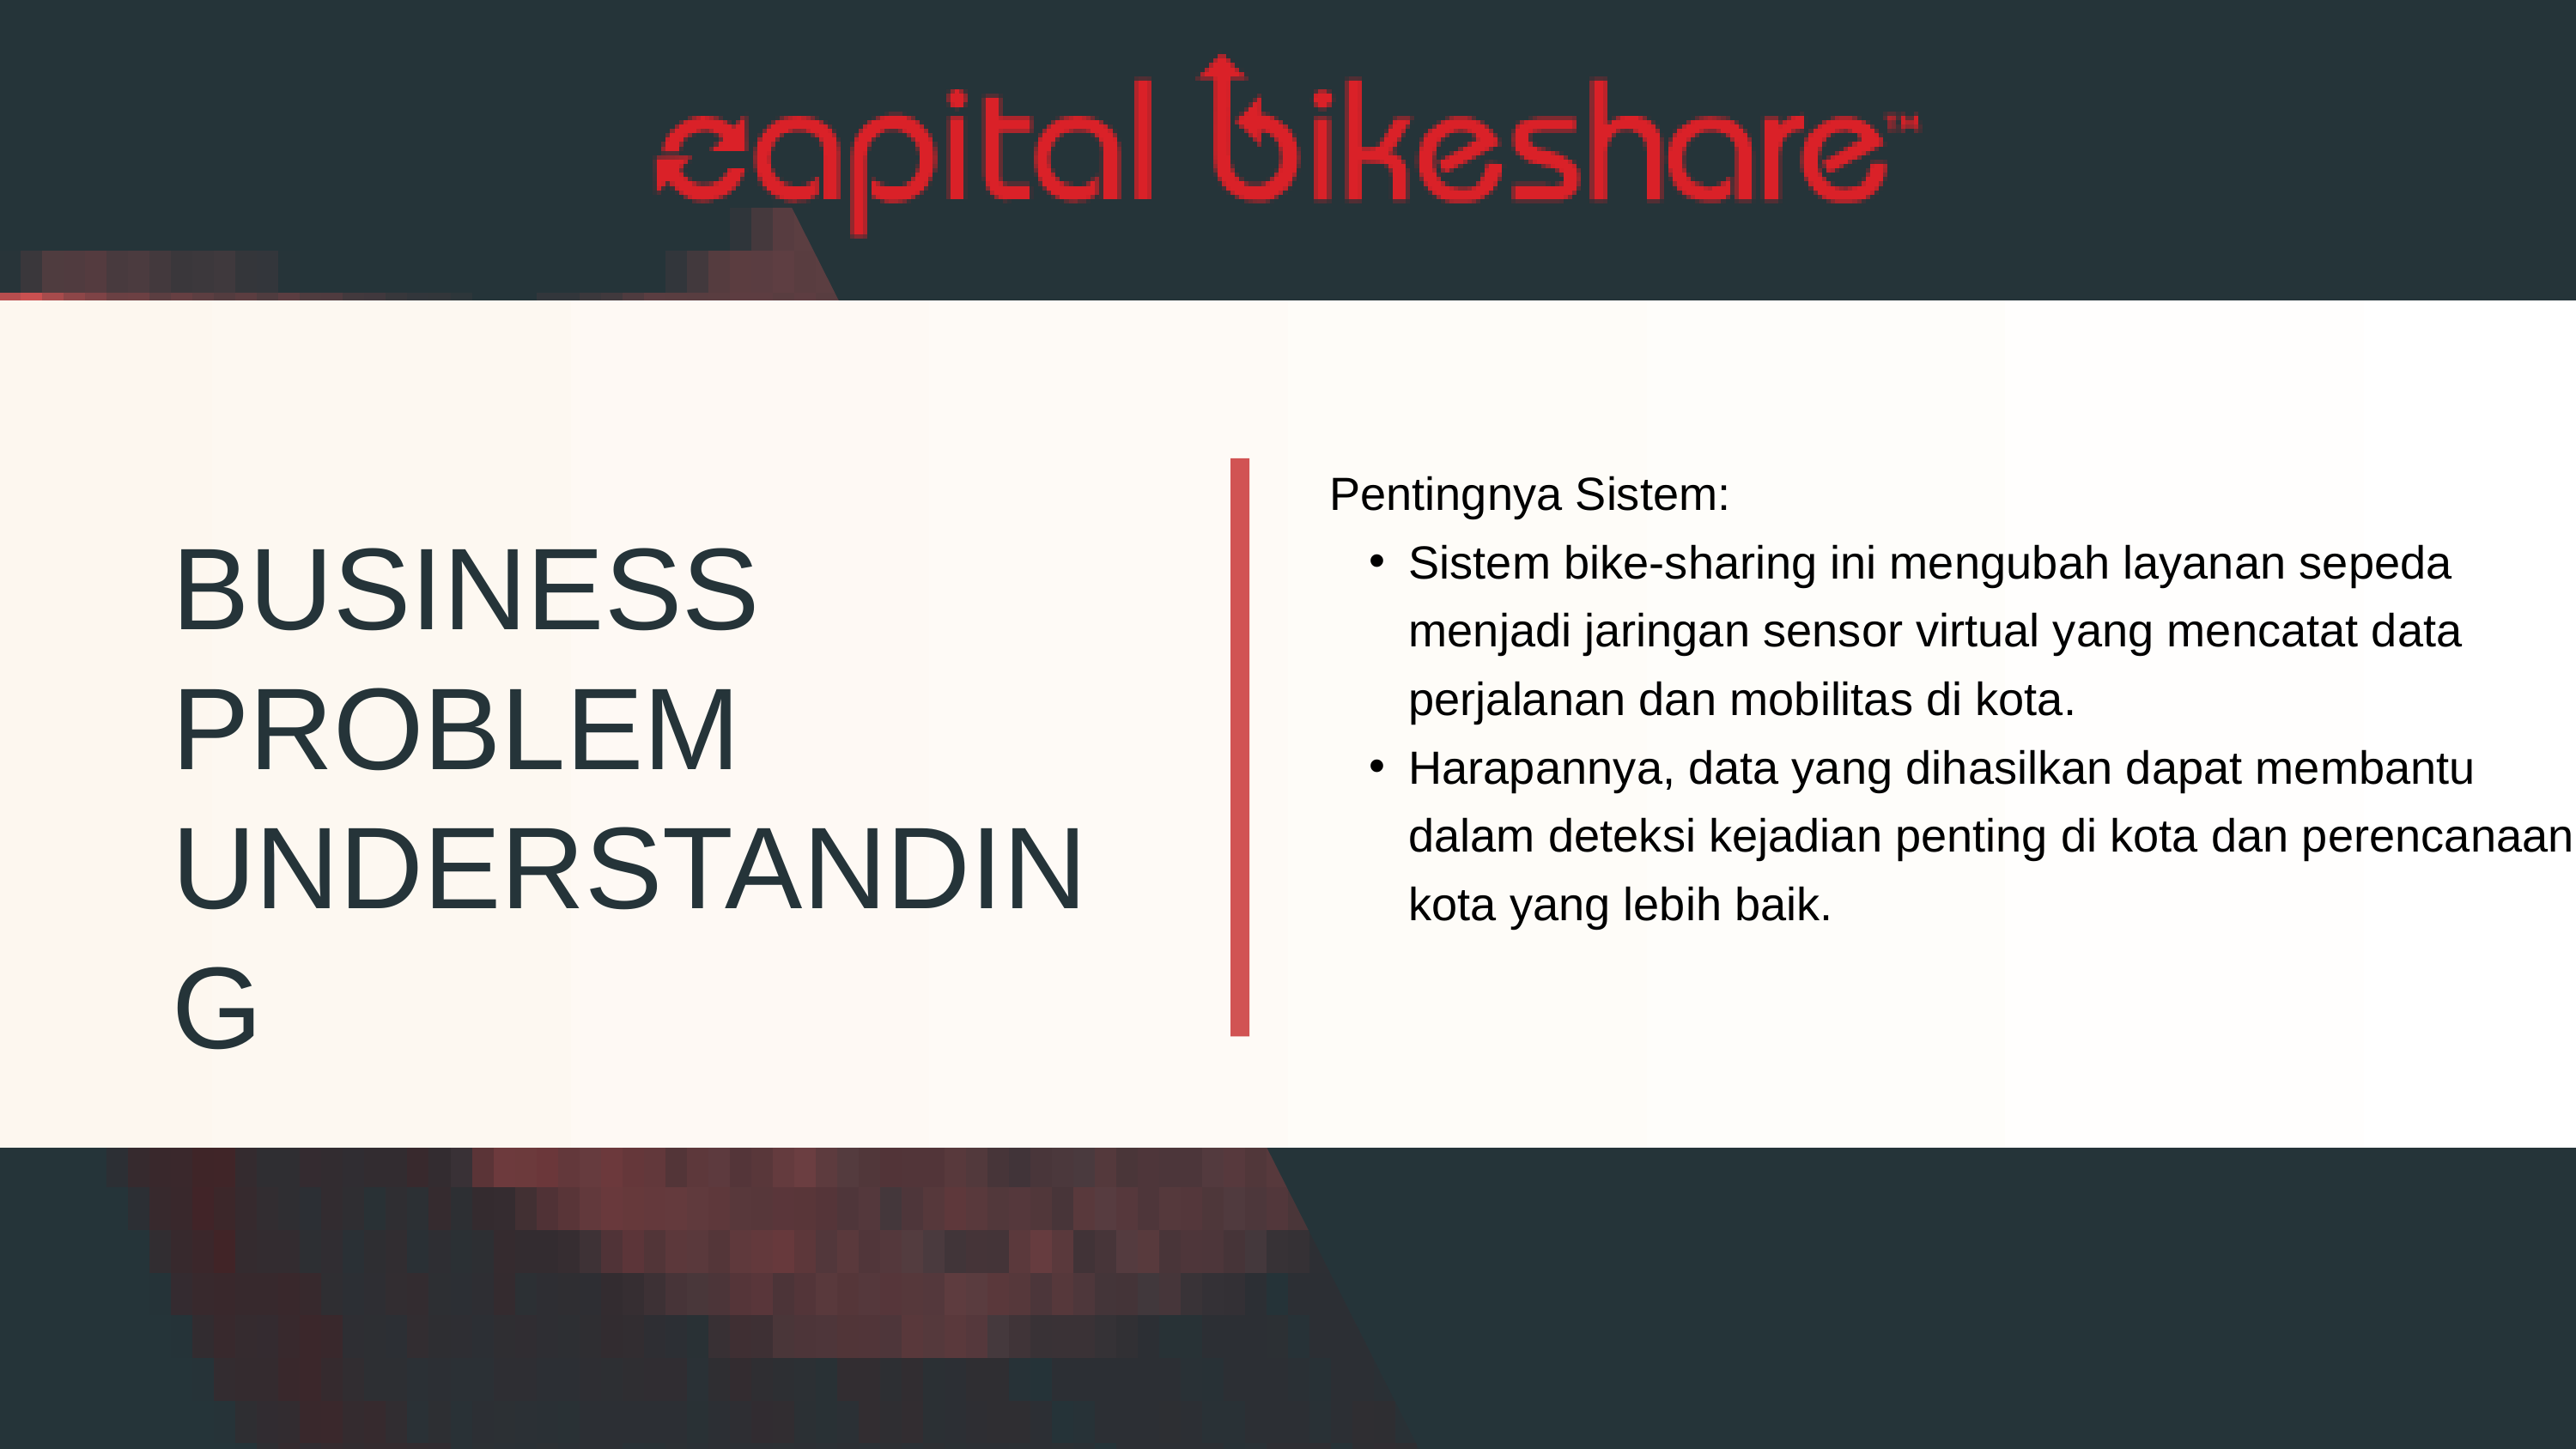

Pentingnya Sistem:
Sistem bike-sharing ini mengubah layanan sepeda menjadi jaringan sensor virtual yang mencatat data perjalanan dan mobilitas di kota.
Harapannya, data yang dihasilkan dapat membantu dalam deteksi kejadian penting di kota dan perencanaan kota yang lebih baik.

BUSINESS PROBLEM
UNDERSTANDING